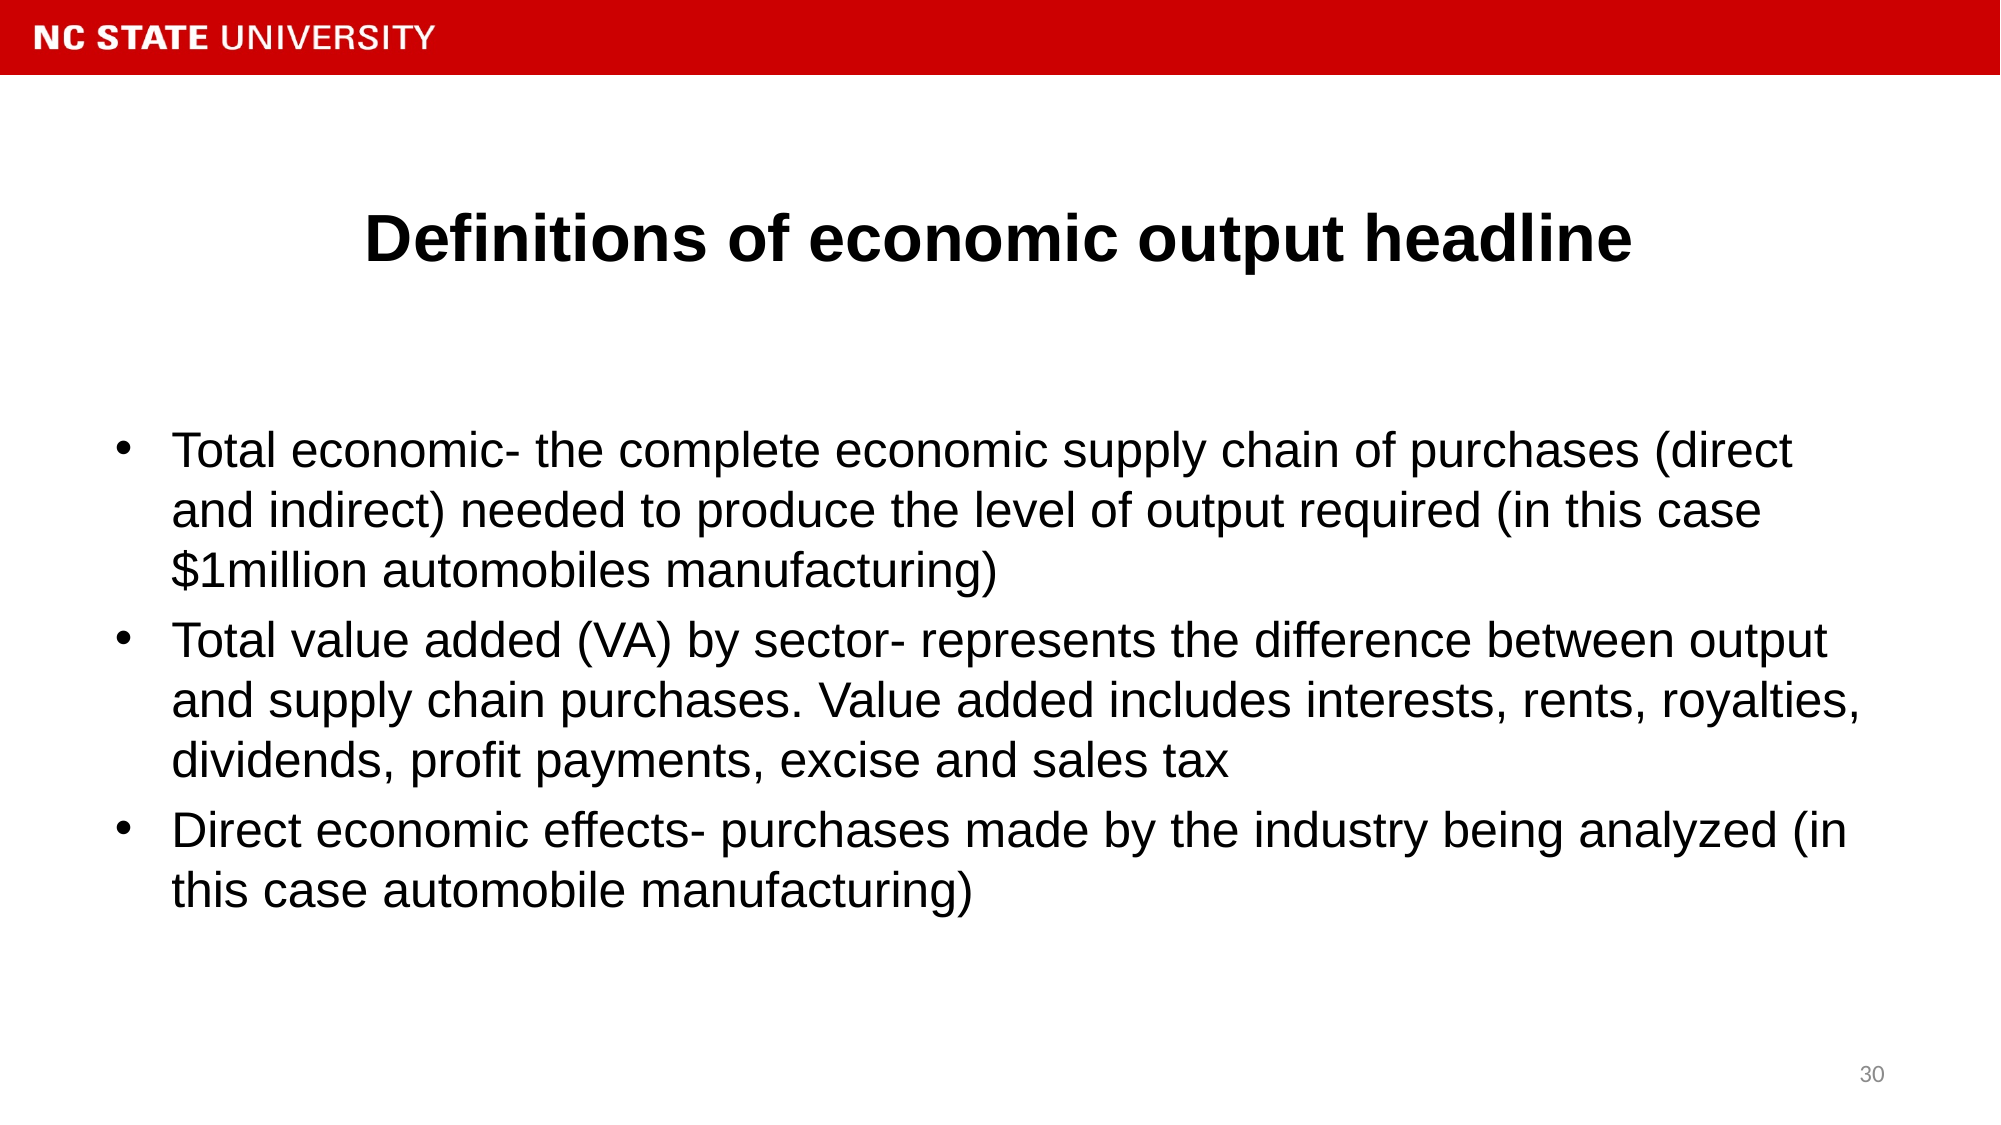

# Definitions of economic output headline
Total economic- the complete economic supply chain of purchases (direct and indirect) needed to produce the level of output required (in this case $1million automobiles manufacturing)
Total value added (VA) by sector- represents the difference between output and supply chain purchases. Value added includes interests, rents, royalties, dividends, profit payments, excise and sales tax
Direct economic effects- purchases made by the industry being analyzed (in this case automobile manufacturing)

30